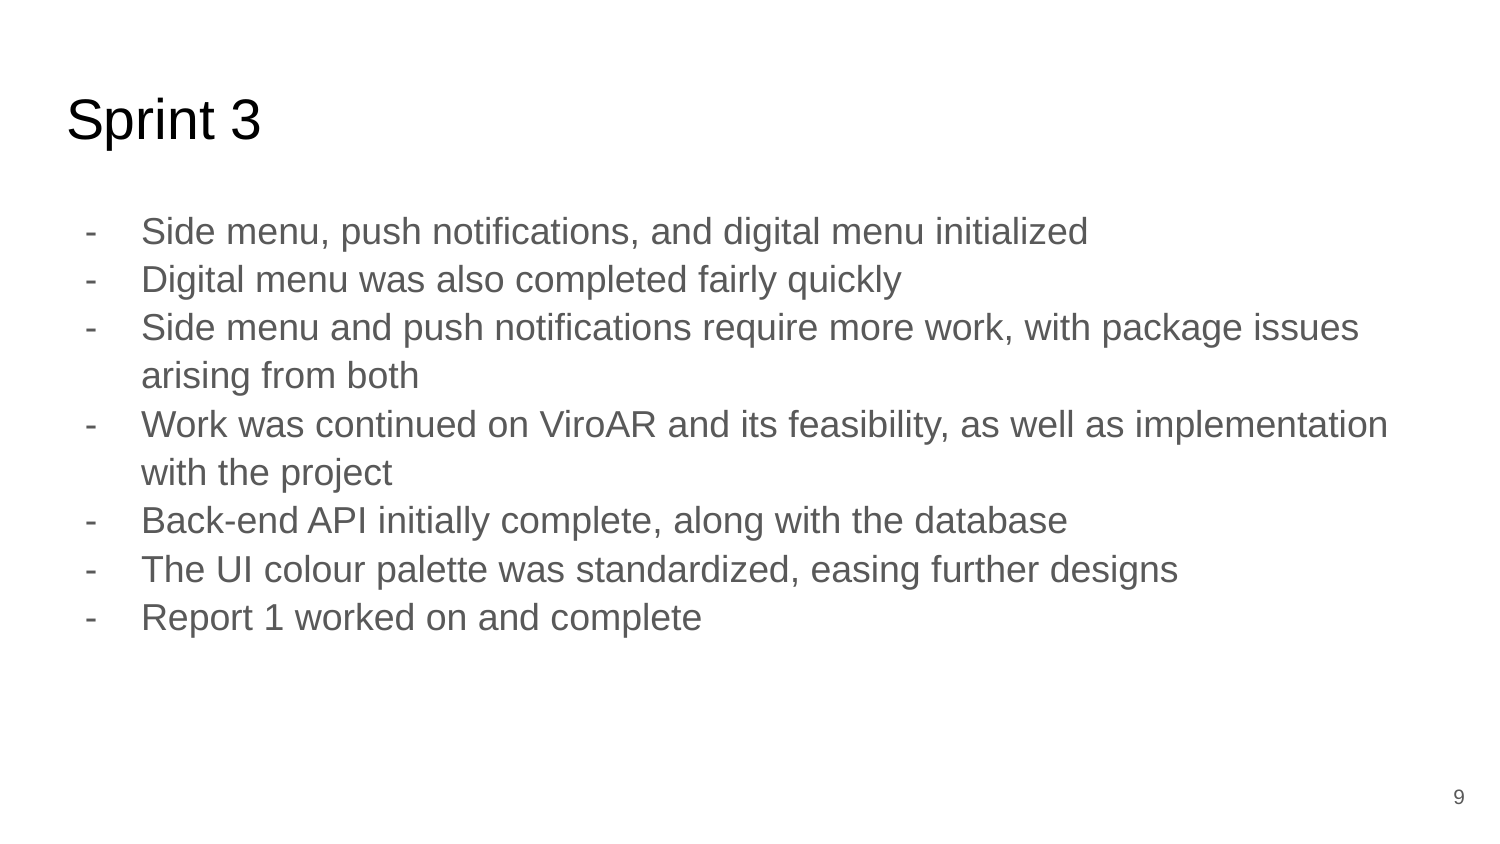

# Sprint 3
Side menu, push notifications, and digital menu initialized
Digital menu was also completed fairly quickly
Side menu and push notifications require more work, with package issues arising from both
Work was continued on ViroAR and its feasibility, as well as implementation with the project
Back-end API initially complete, along with the database
The UI colour palette was standardized, easing further designs
Report 1 worked on and complete
9